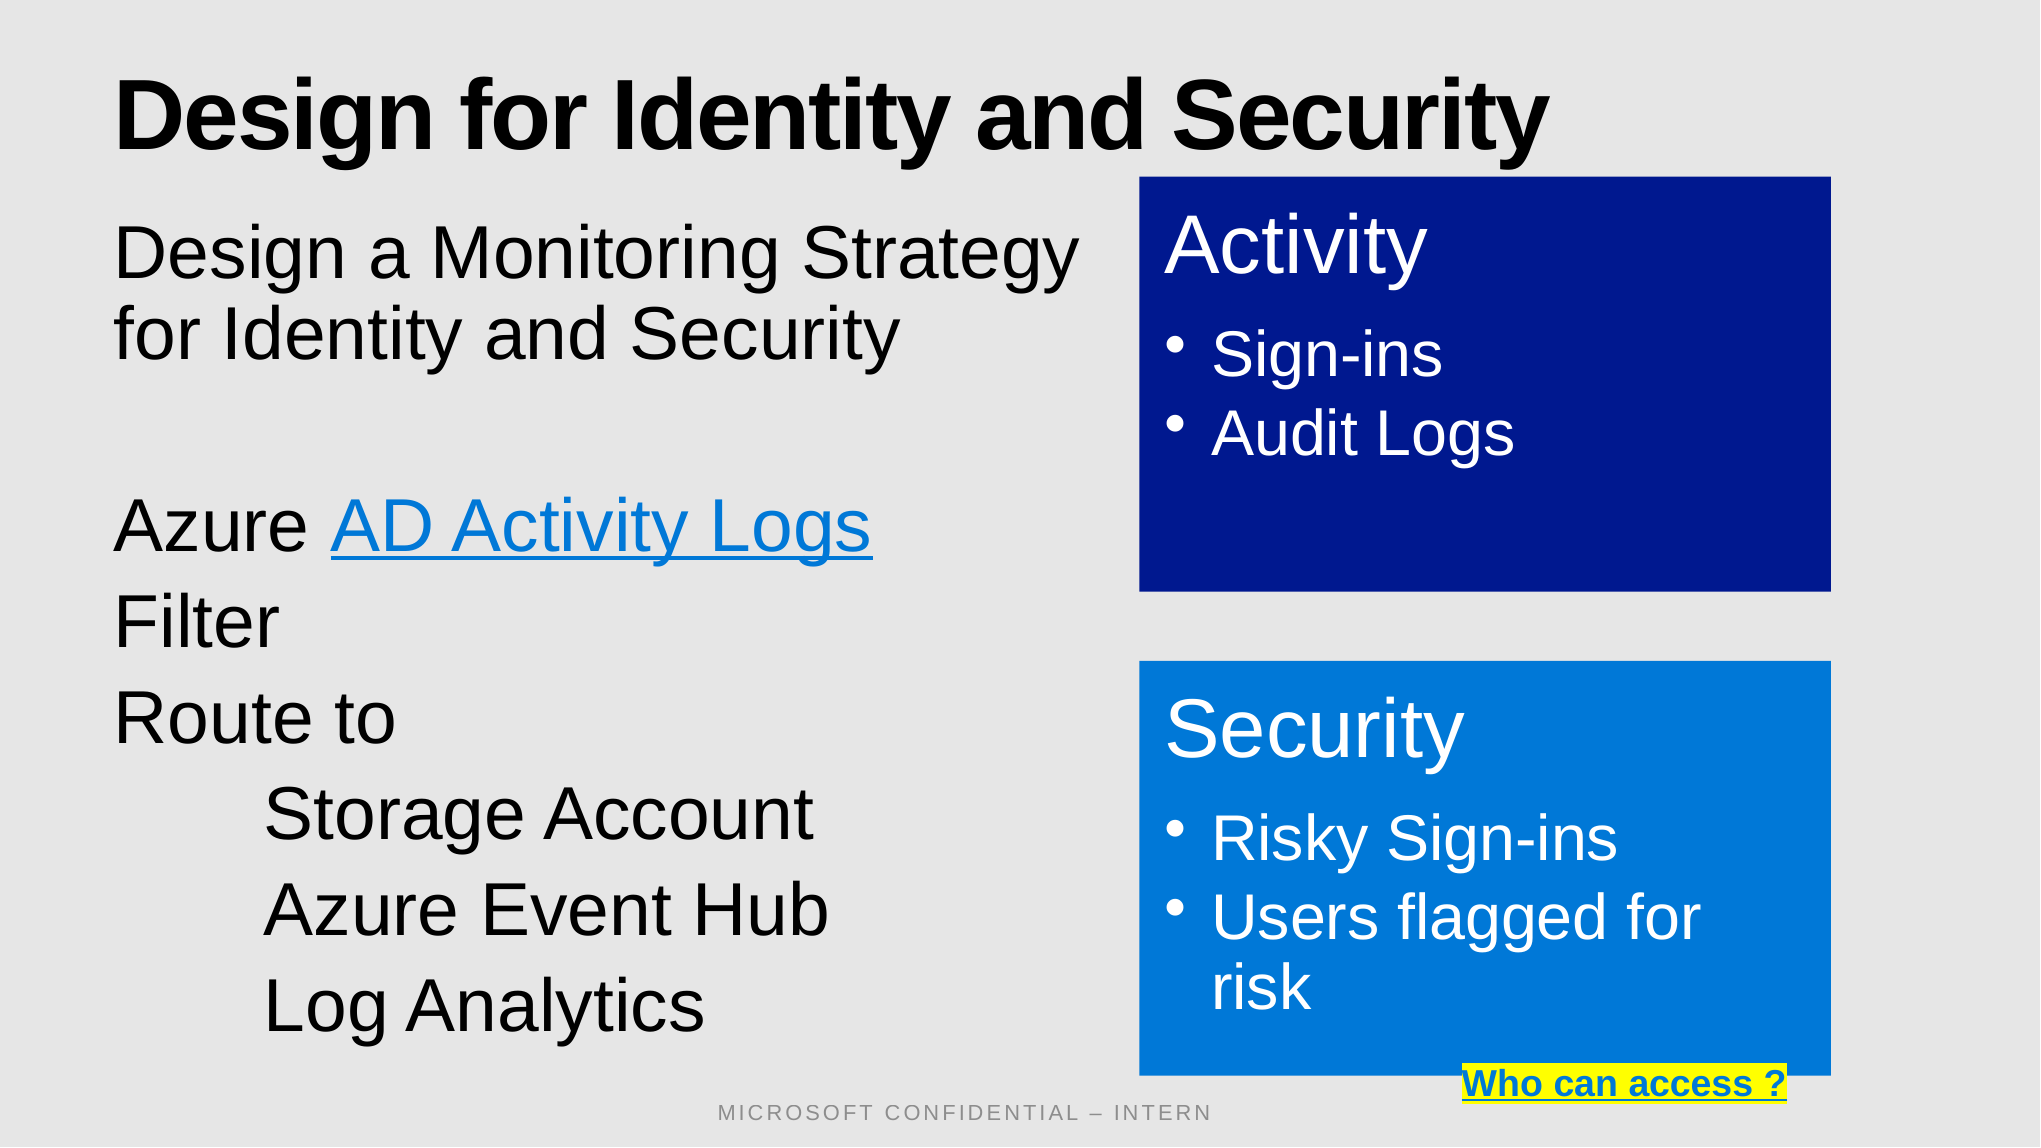

Design for Identity and Security
Activity
Sign-ins
Audit Logs
Security
Risky Sign-ins
Users flagged for risk
Design a Monitoring Strategy for Identity and Security

Azure AD Activity Logs
Filter
Route to
	Storage Account
	Azure Event Hub
	Log Analytics
Who can access ?